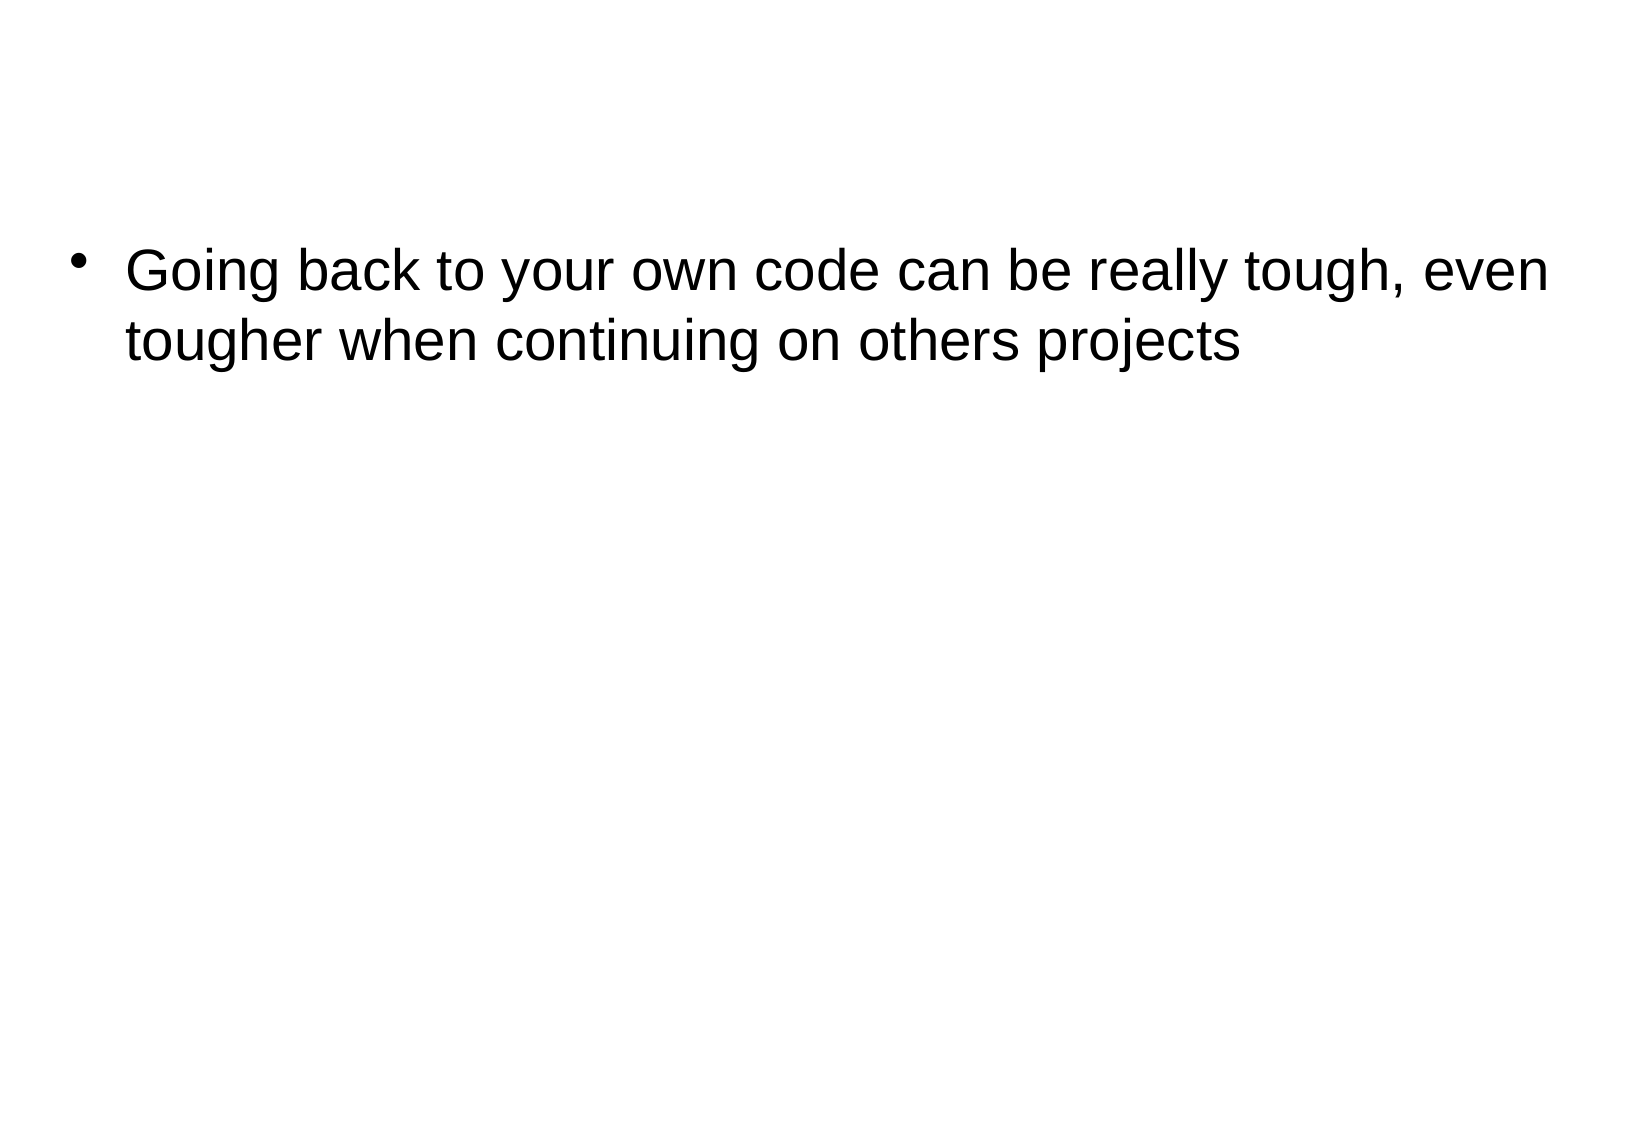

#
Going back to your own code can be really tough, even tougher when continuing on others projects